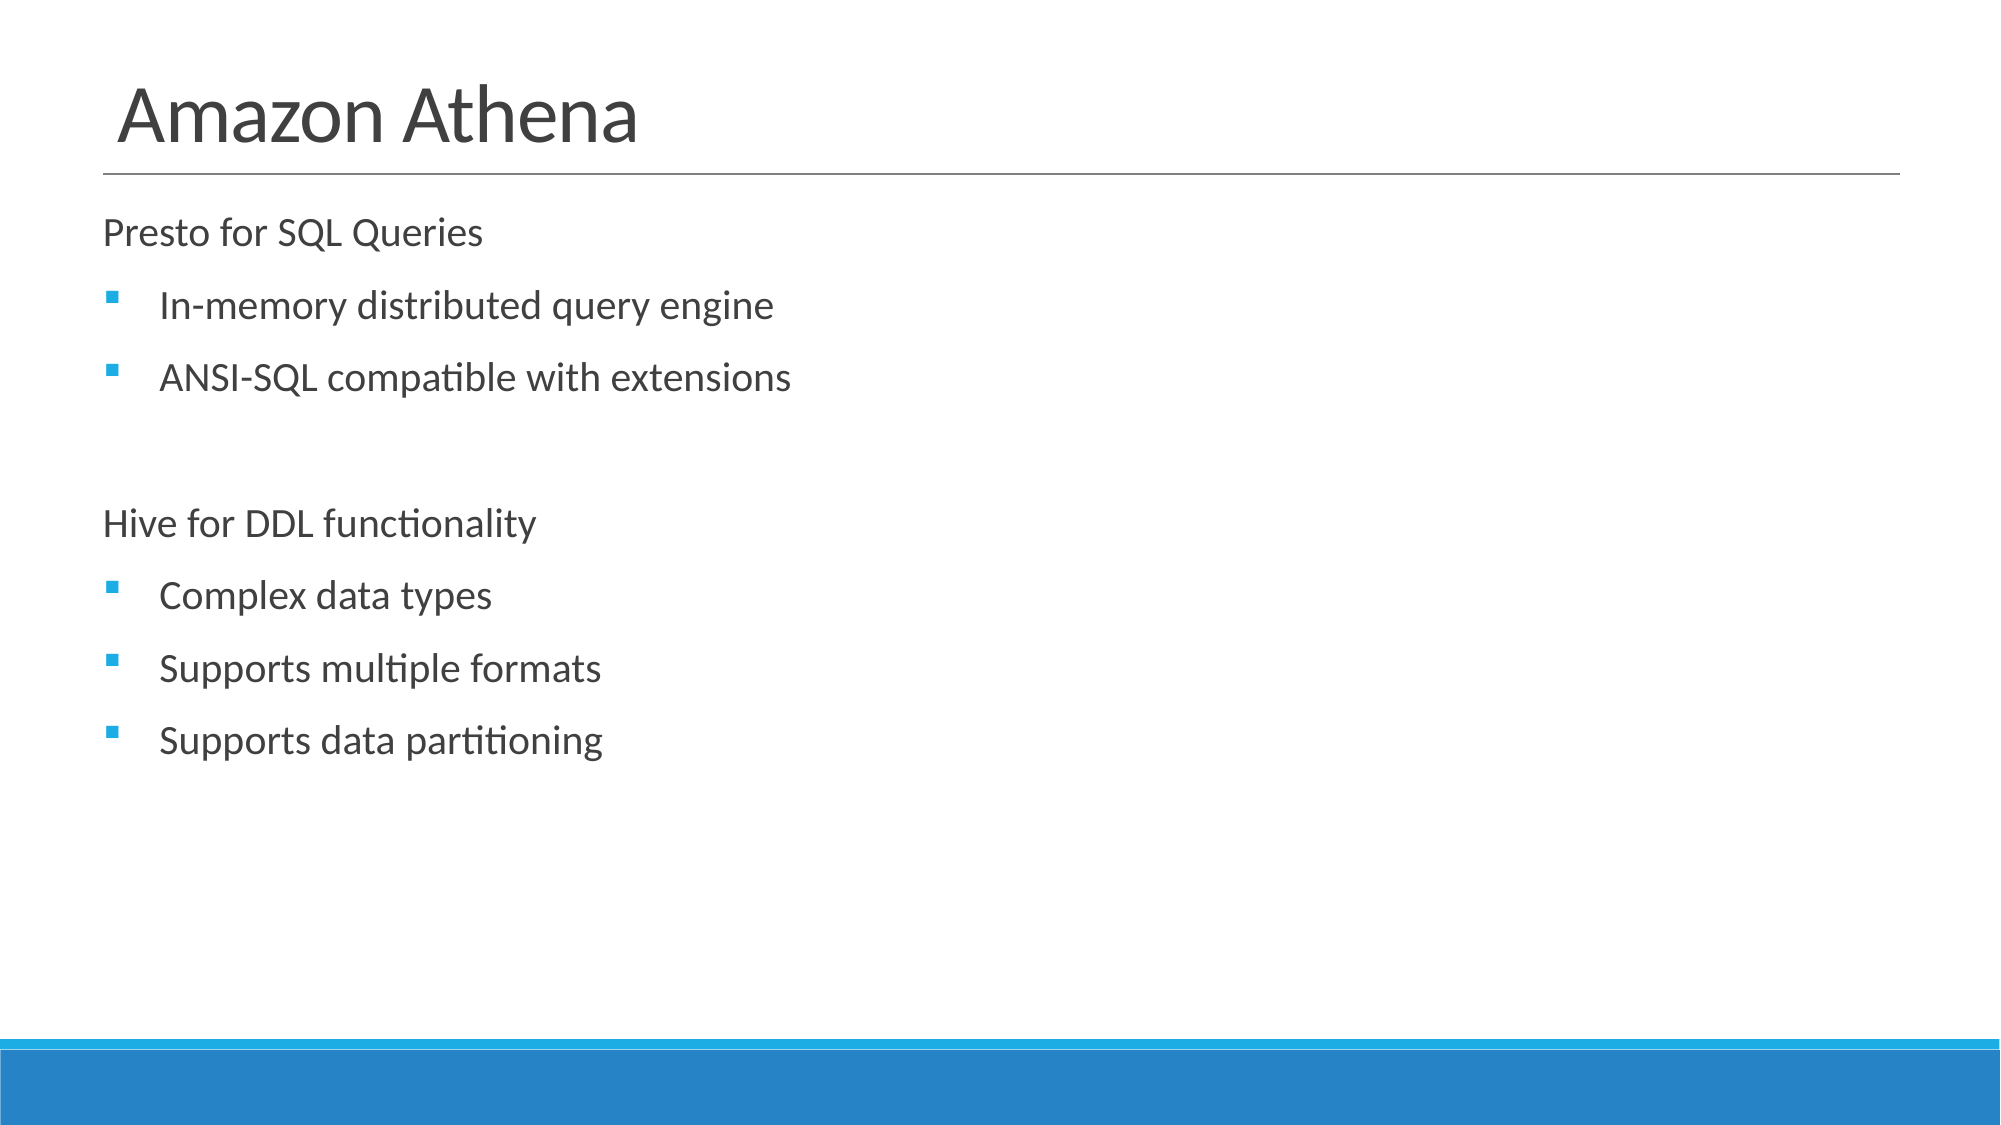

# Amazon Athena
Presto for SQL Queries
In-memory distributed query engine
ANSI-SQL compatible with extensions

Hive for DDL functionality
Complex data types
Supports multiple formats
Supports data partitioning